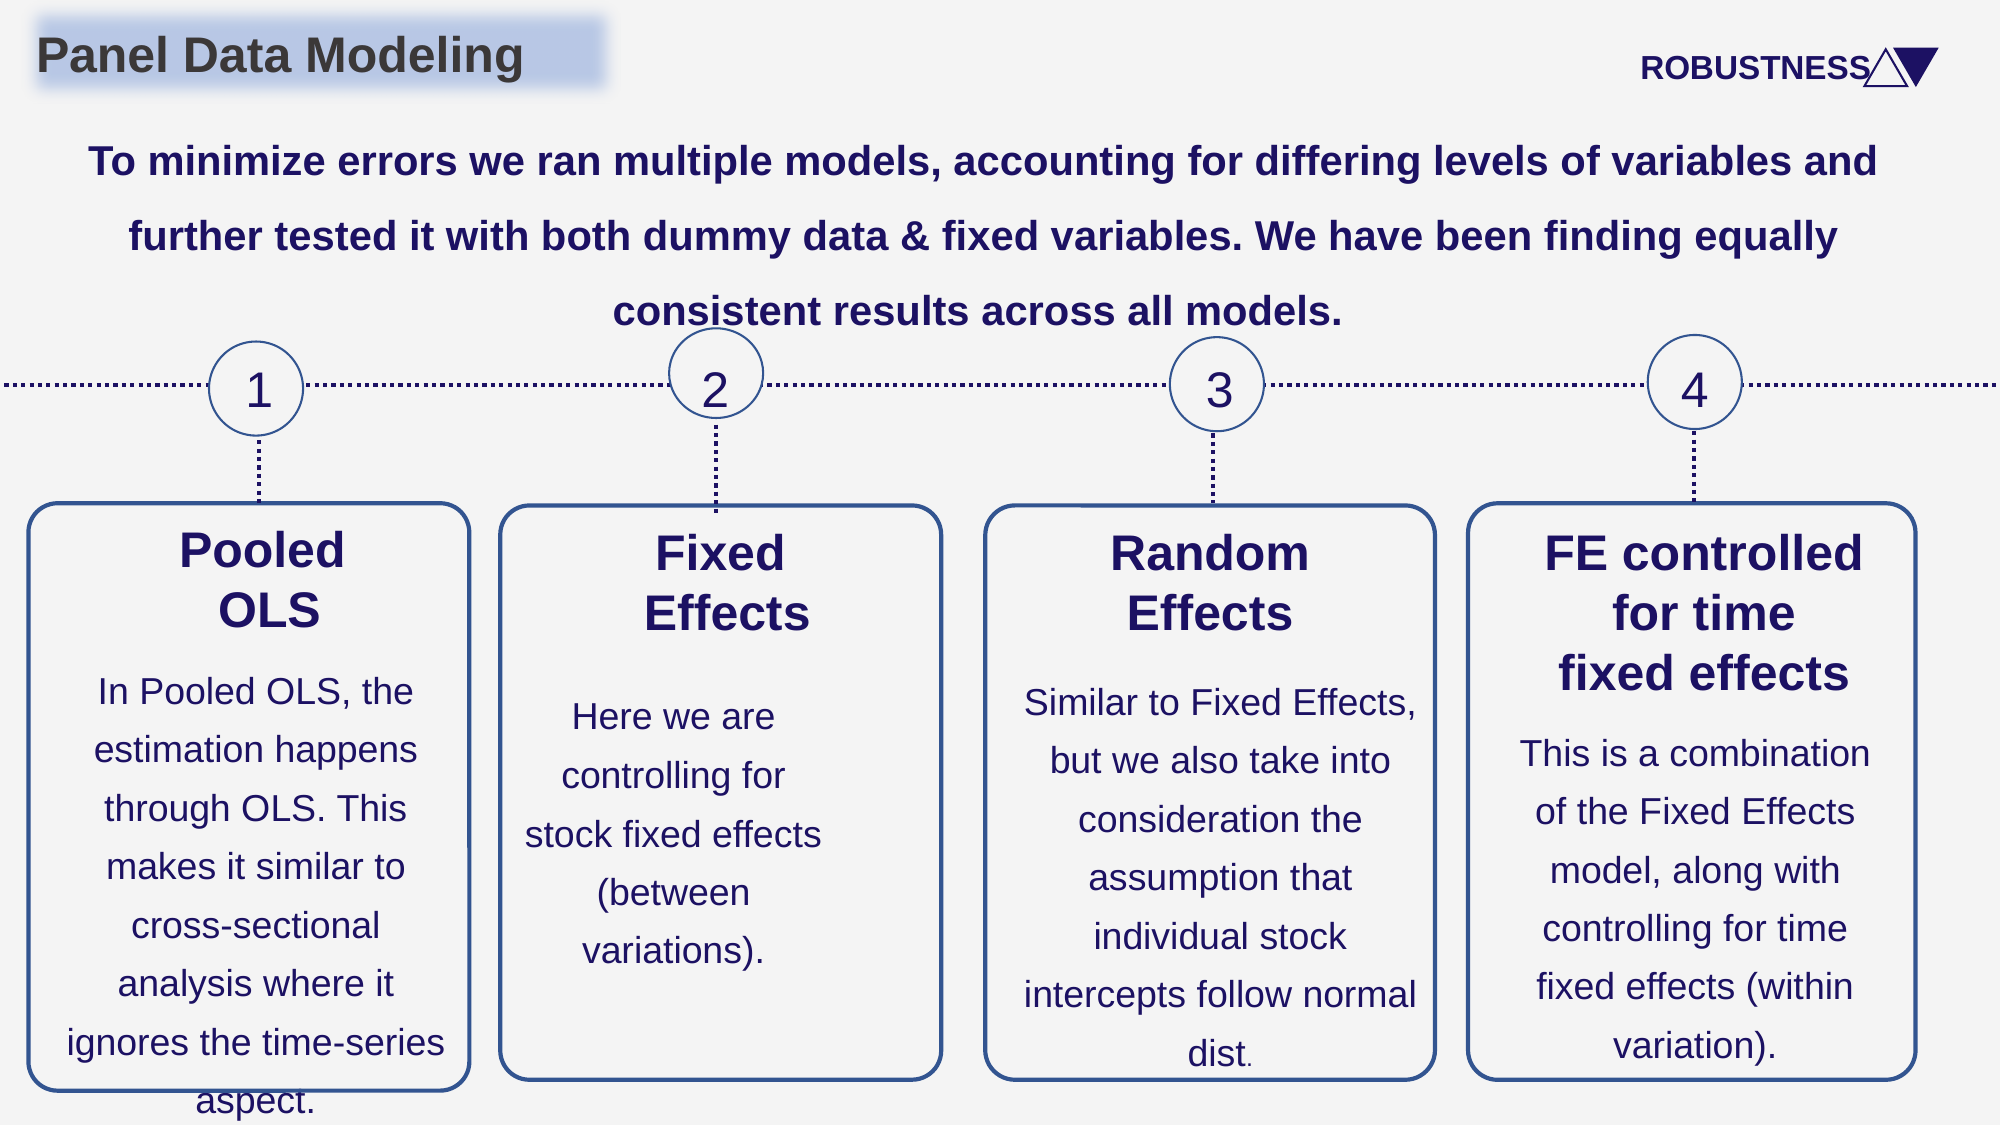

Panel Data Modeling
ROBUSTNESS

To minimize errors we ran multiple models, accounting for differing levels of variables and further tested it with both dummy data & fixed variables. We have been finding equally consistent results across all models.
e7d195523061f1c0fda85adc49485b5133e39aed4681e058B35845698FB33BB22C585A06B43FE2181CF3FC715F4934ABBD00F3FDBB9F91179068436C1EE561747A2C31F8895A2AB92F045694131F4514C715B523378B080DA058F606667F79BF763543A44914FDC5DEB3366448BCF3B551D13AFFF9A520CEF90FF47E9FF159B6A6C3B2AD736FD403

2
4
1
3

Pooled
OLS
Fixed
Effects
Random Effects
FE controlled for time fixed effects
In Pooled OLS, the estimation happens through OLS. This makes it similar to cross-sectional analysis where it ignores the time-series aspect.
Similar to Fixed Effects, but we also take into consideration the assumption that individual stock intercepts follow normal dist.
Here we are controlling for stock fixed effects (between variations).
This is a combination of the Fixed Effects model, along with controlling for time fixed effects (within variation).